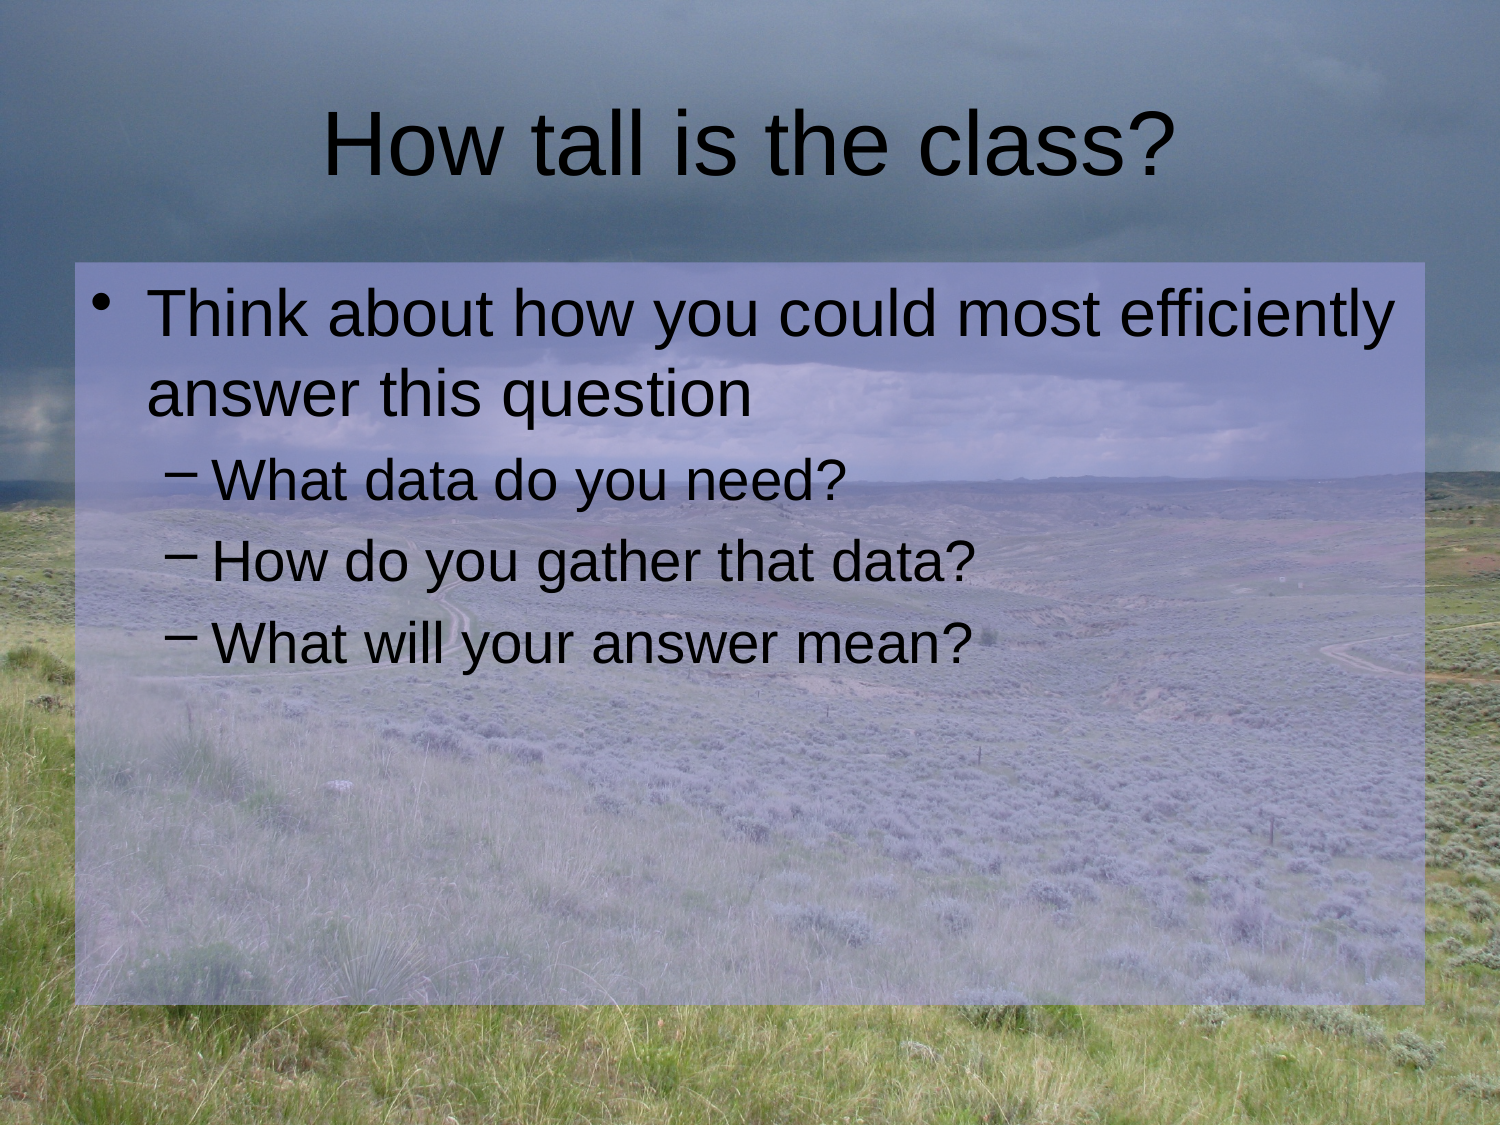

# How tall is the class?
Think about how you could most efficiently answer this question
What data do you need?
How do you gather that data?
What will your answer mean?